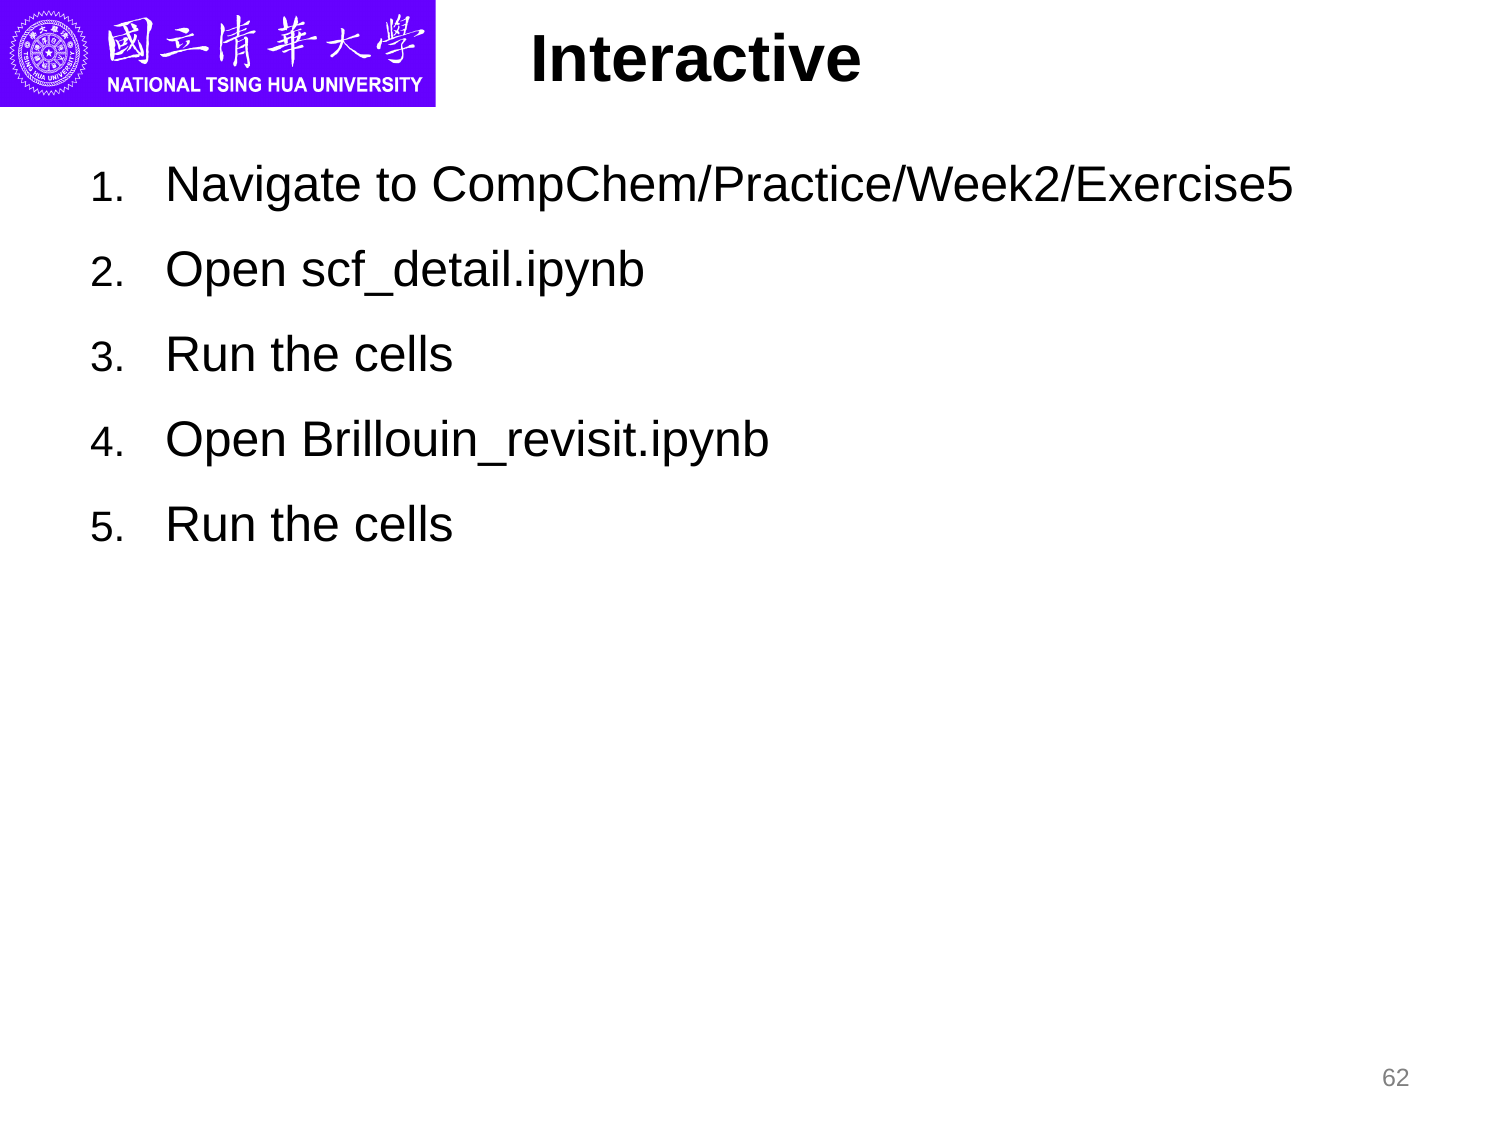

# Interactive
Navigate to CompChem/Practice/Week2/Exercise5
Open scf_detail.ipynb
Run the cells
Open Brillouin_revisit.ipynb
Run the cells

62